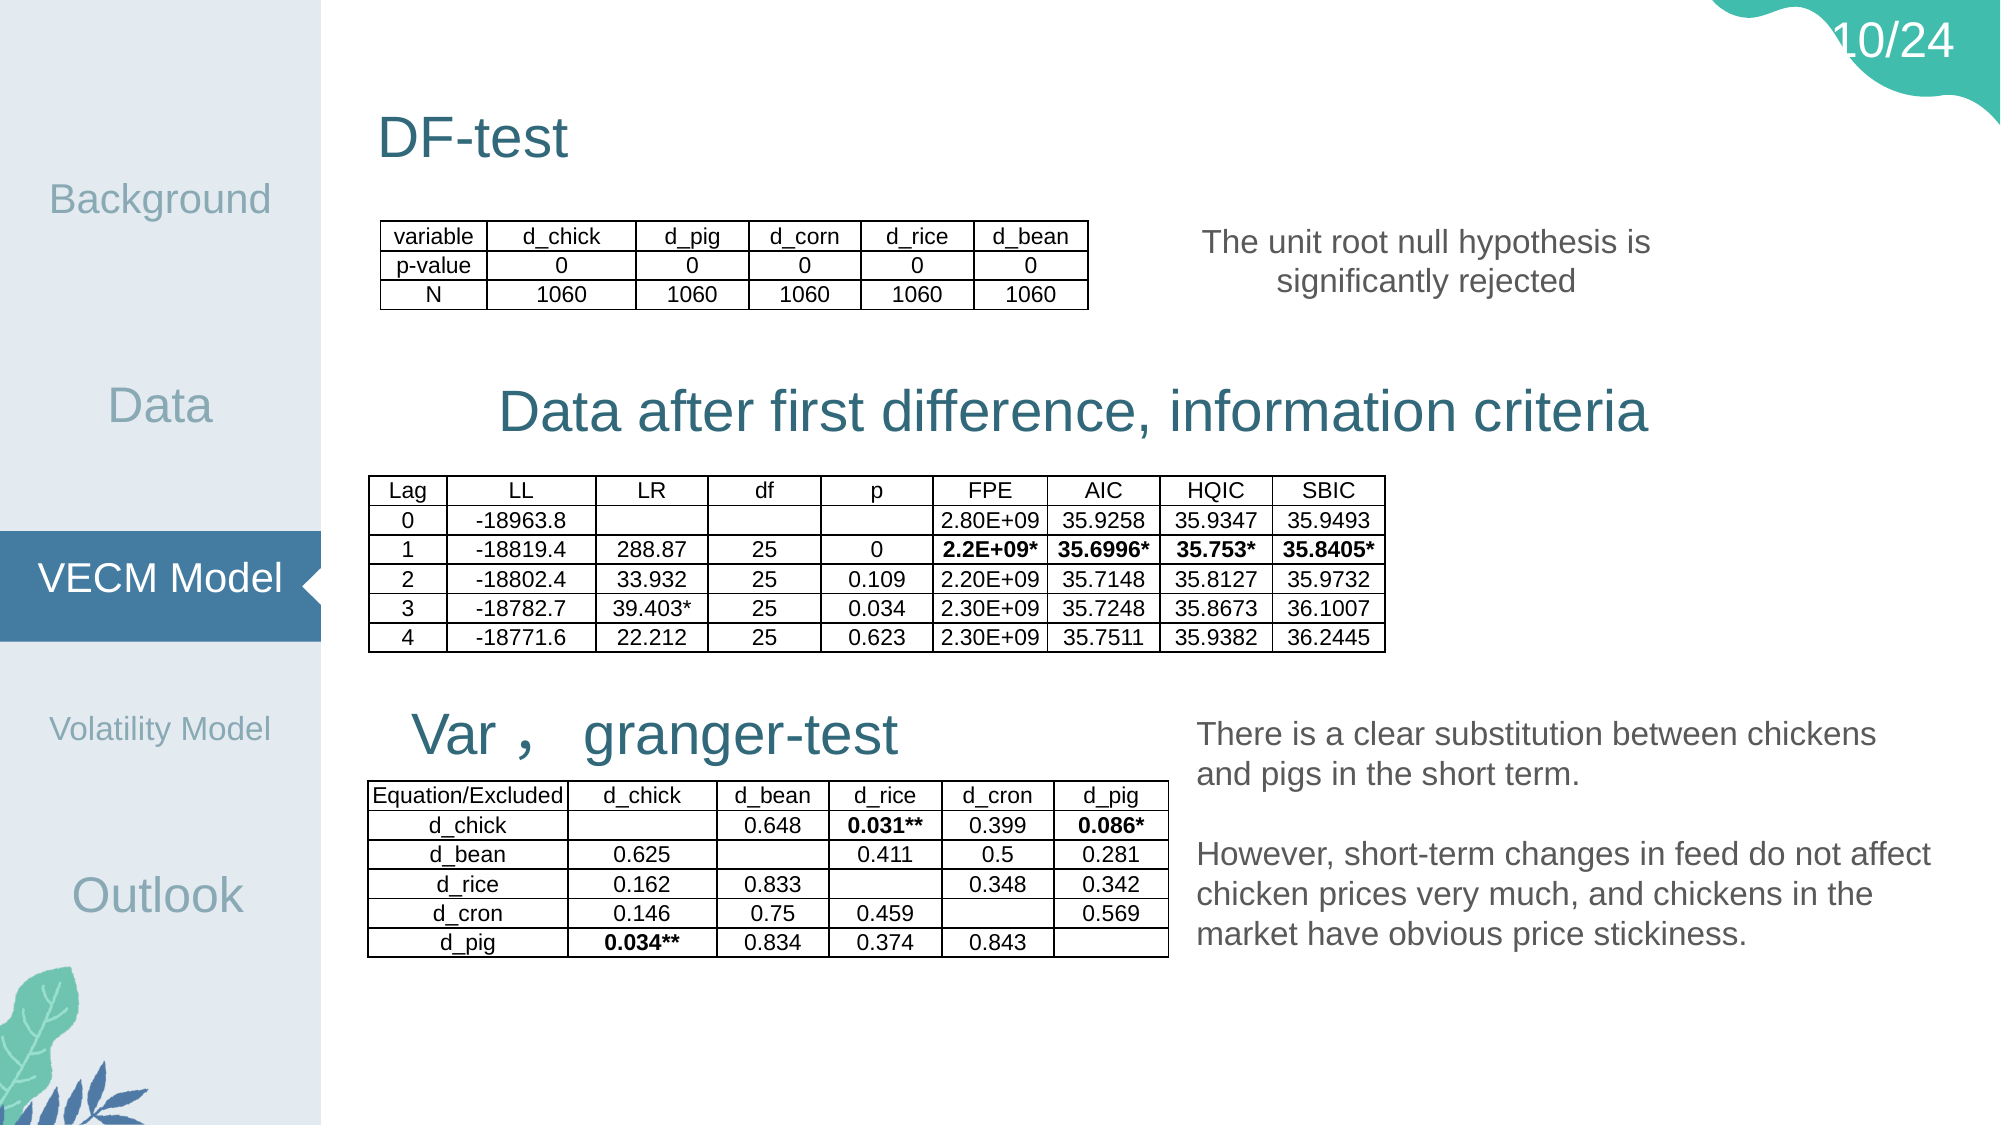

10/24
DF-test
Background
The unit root null hypothesis is significantly rejected
| variable | d\_chick | d\_pig | d\_corn | d\_rice | d\_bean |
| --- | --- | --- | --- | --- | --- |
| p-value | 0 | 0 | 0 | 0 | 0 |
| N | 1060 | 1060 | 1060 | 1060 | 1060 |
Data
Data after first difference, information criteria
| Lag | LL | LR | df | p | FPE | AIC | HQIC | SBIC |
| --- | --- | --- | --- | --- | --- | --- | --- | --- |
| 0 | -18963.8 |  |  |  | 2.80E+09 | 35.9258 | 35.9347 | 35.9493 |
| 1 | -18819.4 | 288.87 | 25 | 0 | 2.2E+09\* | 35.6996\* | 35.753\* | 35.8405\* |
| 2 | -18802.4 | 33.932 | 25 | 0.109 | 2.20E+09 | 35.7148 | 35.8127 | 35.9732 |
| 3 | -18782.7 | 39.403\* | 25 | 0.034 | 2.30E+09 | 35.7248 | 35.8673 | 36.1007 |
| 4 | -18771.6 | 22.212 | 25 | 0.623 | 2.30E+09 | 35.7511 | 35.9382 | 36.2445 |

VECM Model
Var，granger-test
Volatility Model
There is a clear substitution between chickens and pigs in the short term.

However, short-term changes in feed do not affect chicken prices very much, and chickens in the market have obvious price stickiness.
| Equation/Excluded | d\_chick | d\_bean | d\_rice | d\_cron | d\_pig |
| --- | --- | --- | --- | --- | --- |
| d\_chick |  | 0.648 | 0.031\*\* | 0.399 | 0.086\* |
| d\_bean | 0.625 |  | 0.411 | 0.5 | 0.281 |
| d\_rice | 0.162 | 0.833 |  | 0.348 | 0.342 |
| d\_cron | 0.146 | 0.75 | 0.459 |  | 0.569 |
| d\_pig | 0.034\*\* | 0.834 | 0.374 | 0.843 |  |
Outlook